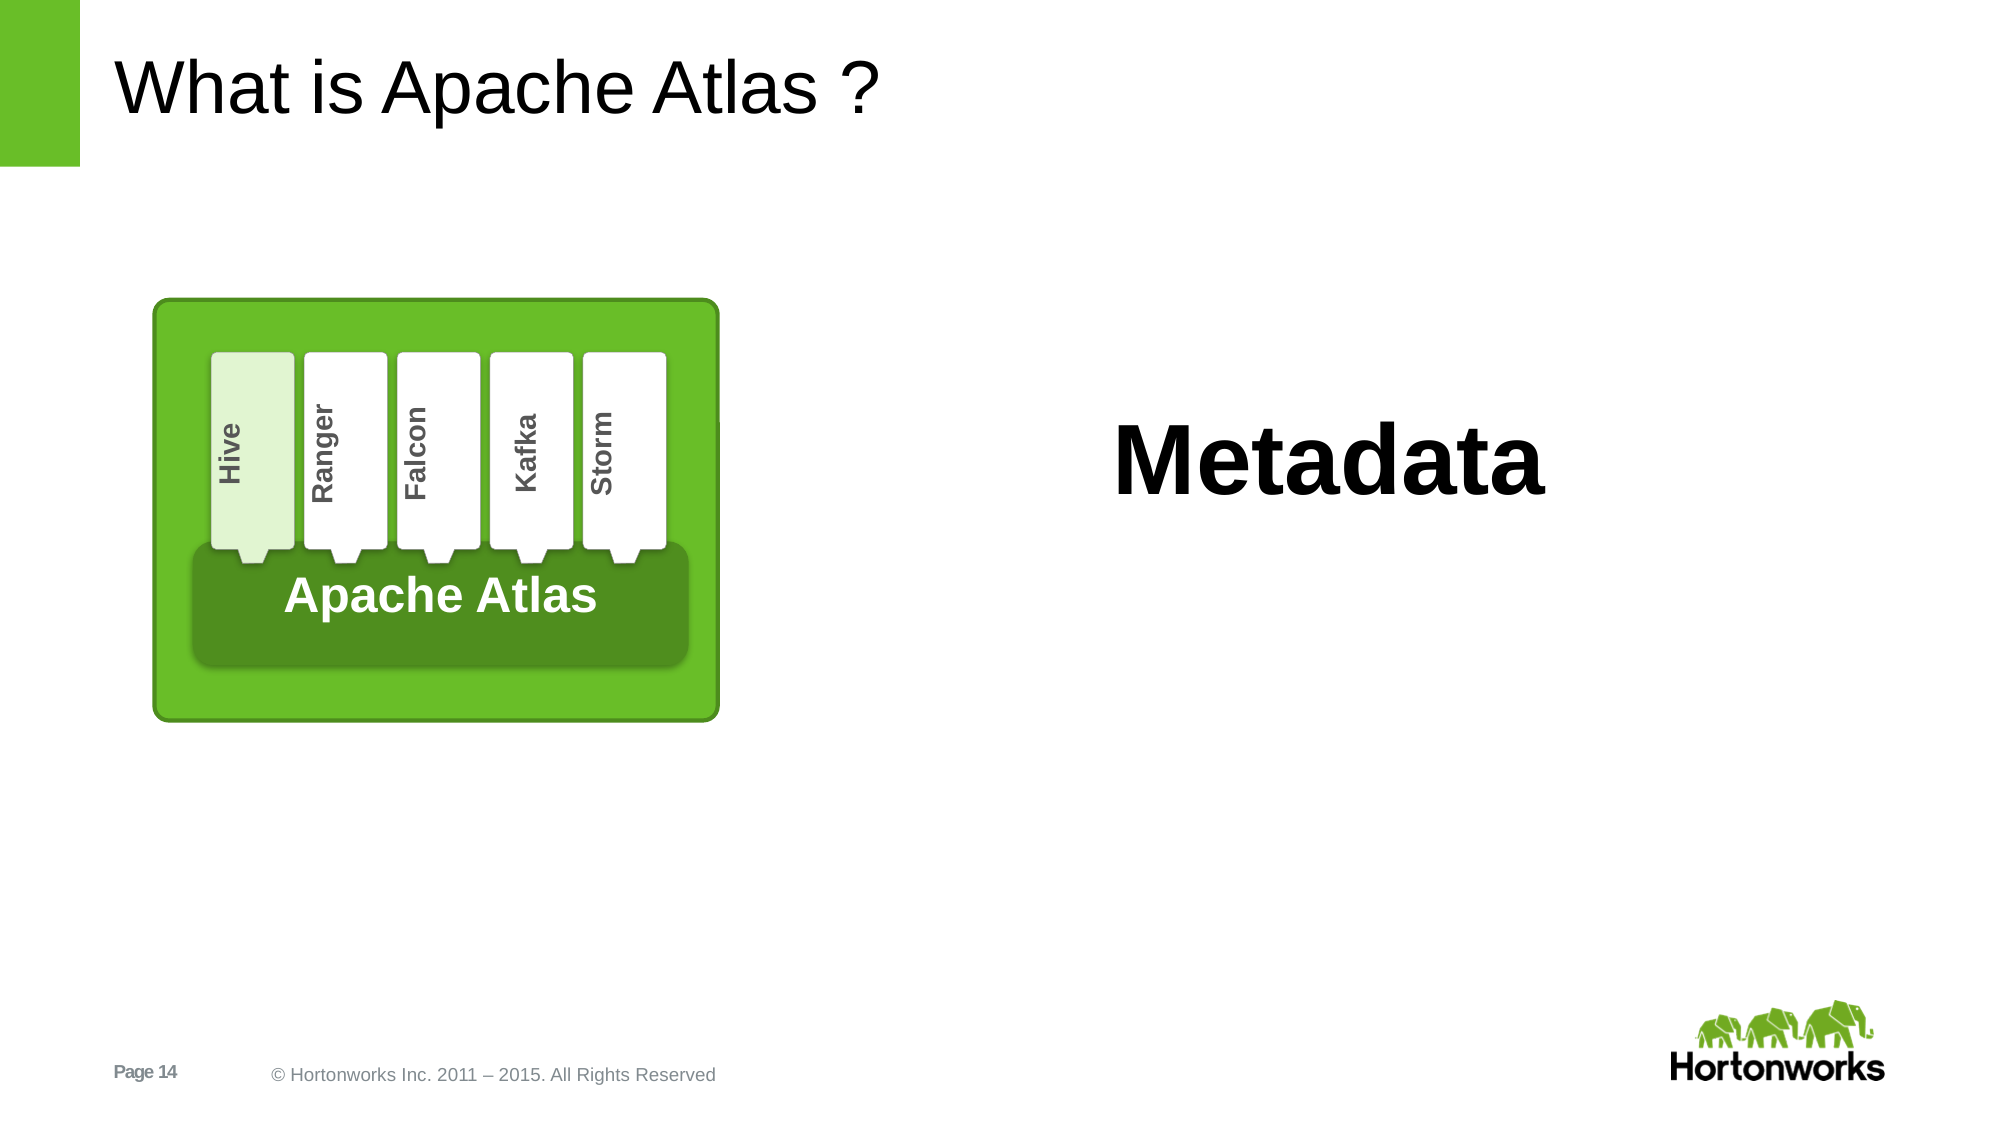

# What is Apache Atlas ?

Metadata

Hive

Ranger

Falcon

Kafka
Storm

Apache Atlas